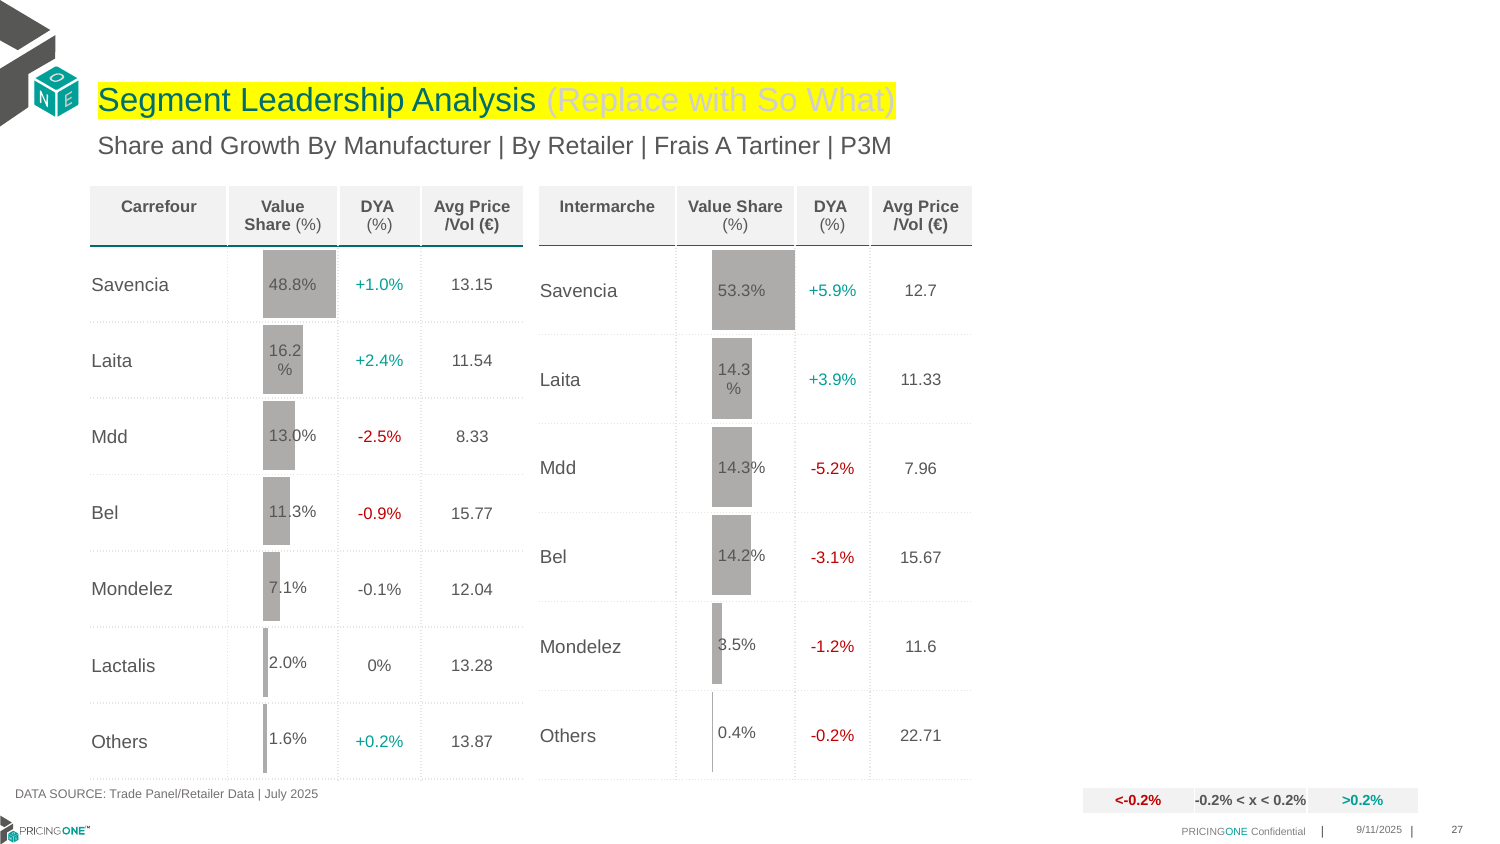

# Segment Leadership Analysis (Replace with So What)
Share and Growth By Manufacturer | By Retailer | Frais A Tartiner | P3M
| Carrefour | Value Share (%) | DYA (%) | Avg Price /Vol (€) |
| --- | --- | --- | --- |
| Savencia |  | +1.0% | 13.15 |
| Laita |  | +2.4% | 11.54 |
| Mdd |  | -2.5% | 8.33 |
| Bel |  | -0.9% | 15.77 |
| Mondelez |  | -0.1% | 12.04 |
| Lactalis |  | 0% | 13.28 |
| Others |  | +0.2% | 13.87 |
| Intermarche | Value Share (%) | DYA (%) | Avg Price /Vol (€) |
| --- | --- | --- | --- |
| Savencia |  | +5.9% | 12.7 |
| Laita |  | +3.9% | 11.33 |
| Mdd |  | -5.2% | 7.96 |
| Bel |  | -3.1% | 15.67 |
| Mondelez |  | -1.2% | 11.6 |
| Others |  | -0.2% | 22.71 |

### Chart

| Category | Frais A Tartiner | Intermarche |
|---|---|
|  | 0.5327641343980166 |

### Chart

| Category | Frais A Tartiner | Carrefour |
|---|---|
|  | 0.4884751483121521 |
DATA SOURCE: Trade Panel/Retailer Data | July 2025
| <-0.2% | -0.2% < x < 0.2% | >0.2% |
| --- | --- | --- |

9/11/2025
27